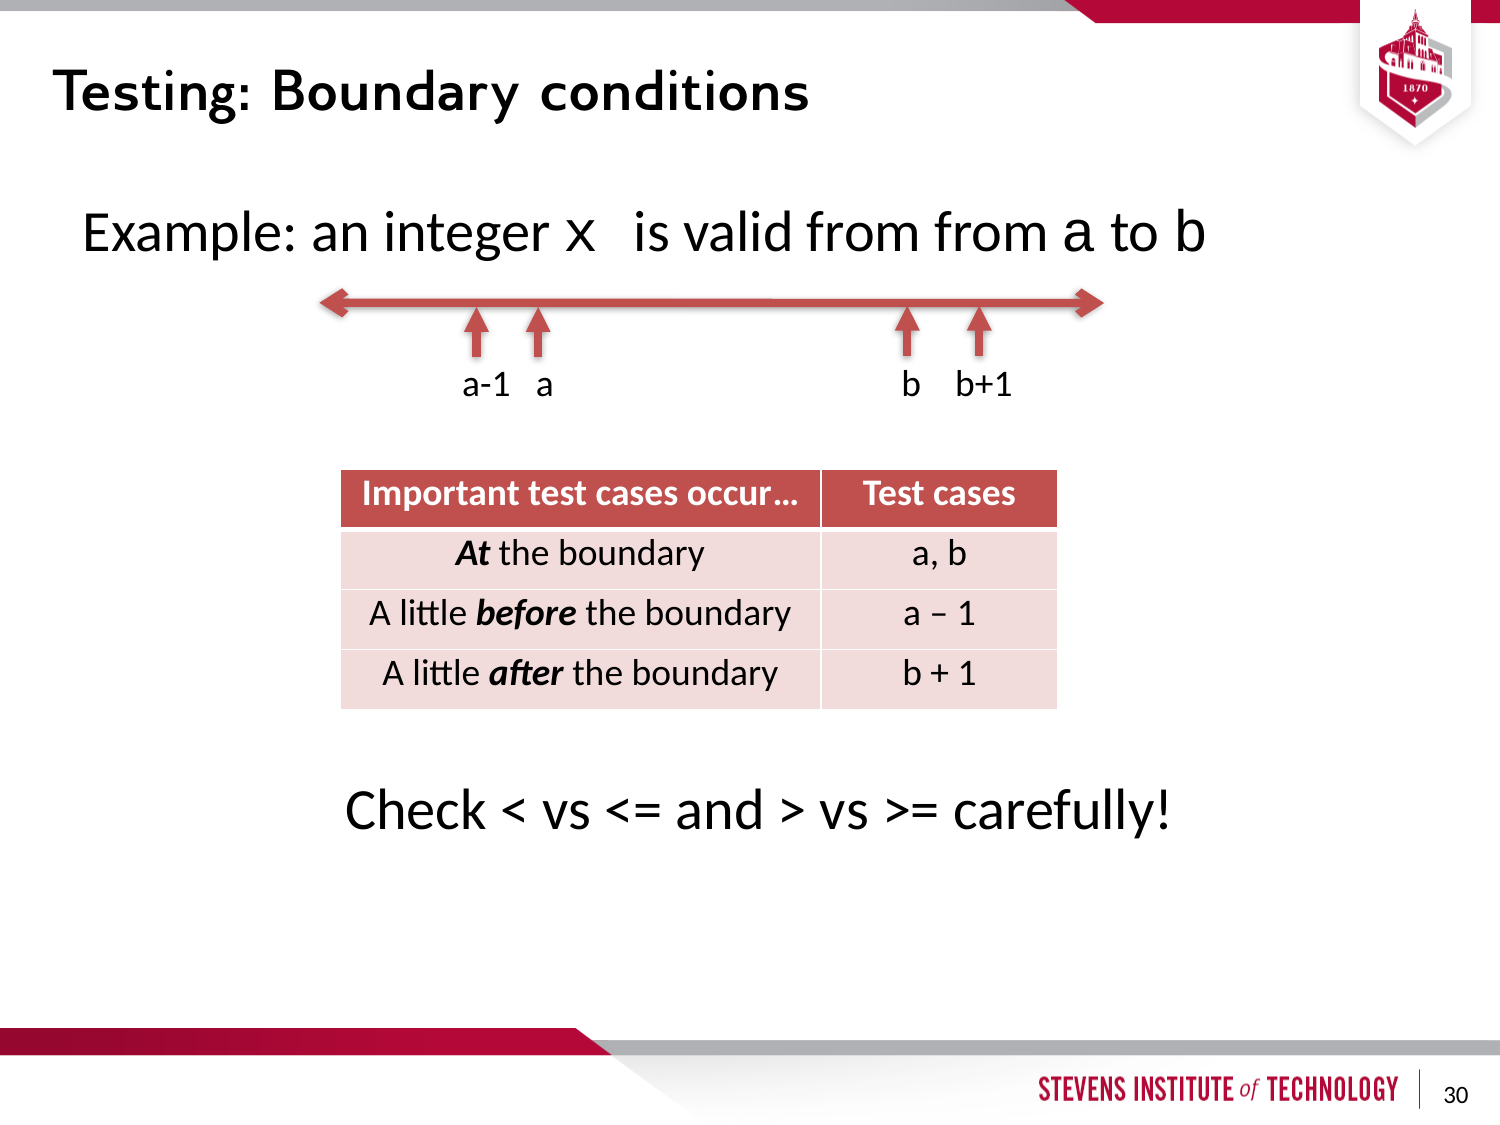

# Testing: Boundary conditions
Example: an integer x is valid from from a to b

a-1   a                                         b    b+1
| Important test cases occur… | Test cases |
| --- | --- |
| At the boundary | a, b |
| A little before the boundary | a – 1 |
| A little after the boundary | b + 1 |
Check < vs <= and > vs >= carefully!

30